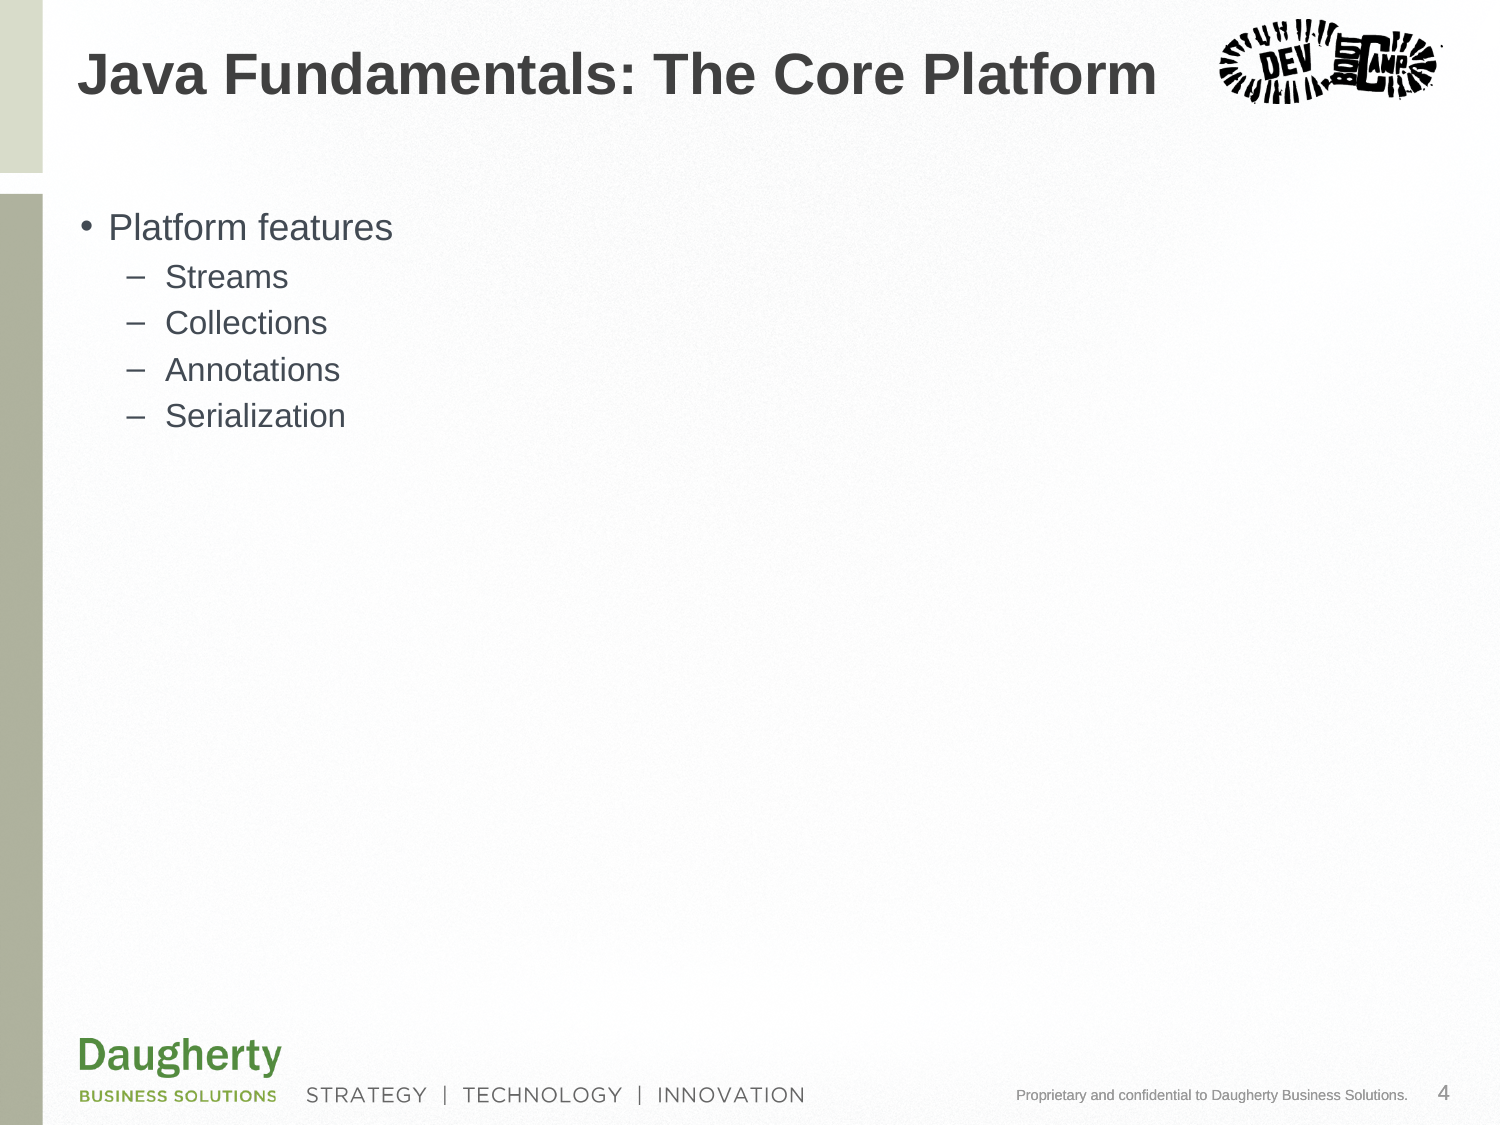

# Java Fundamentals: The Core Platform
Platform features
Streams
Collections
Annotations
Serialization
4
Proprietary and confidential to Daugherty Business Solutions.